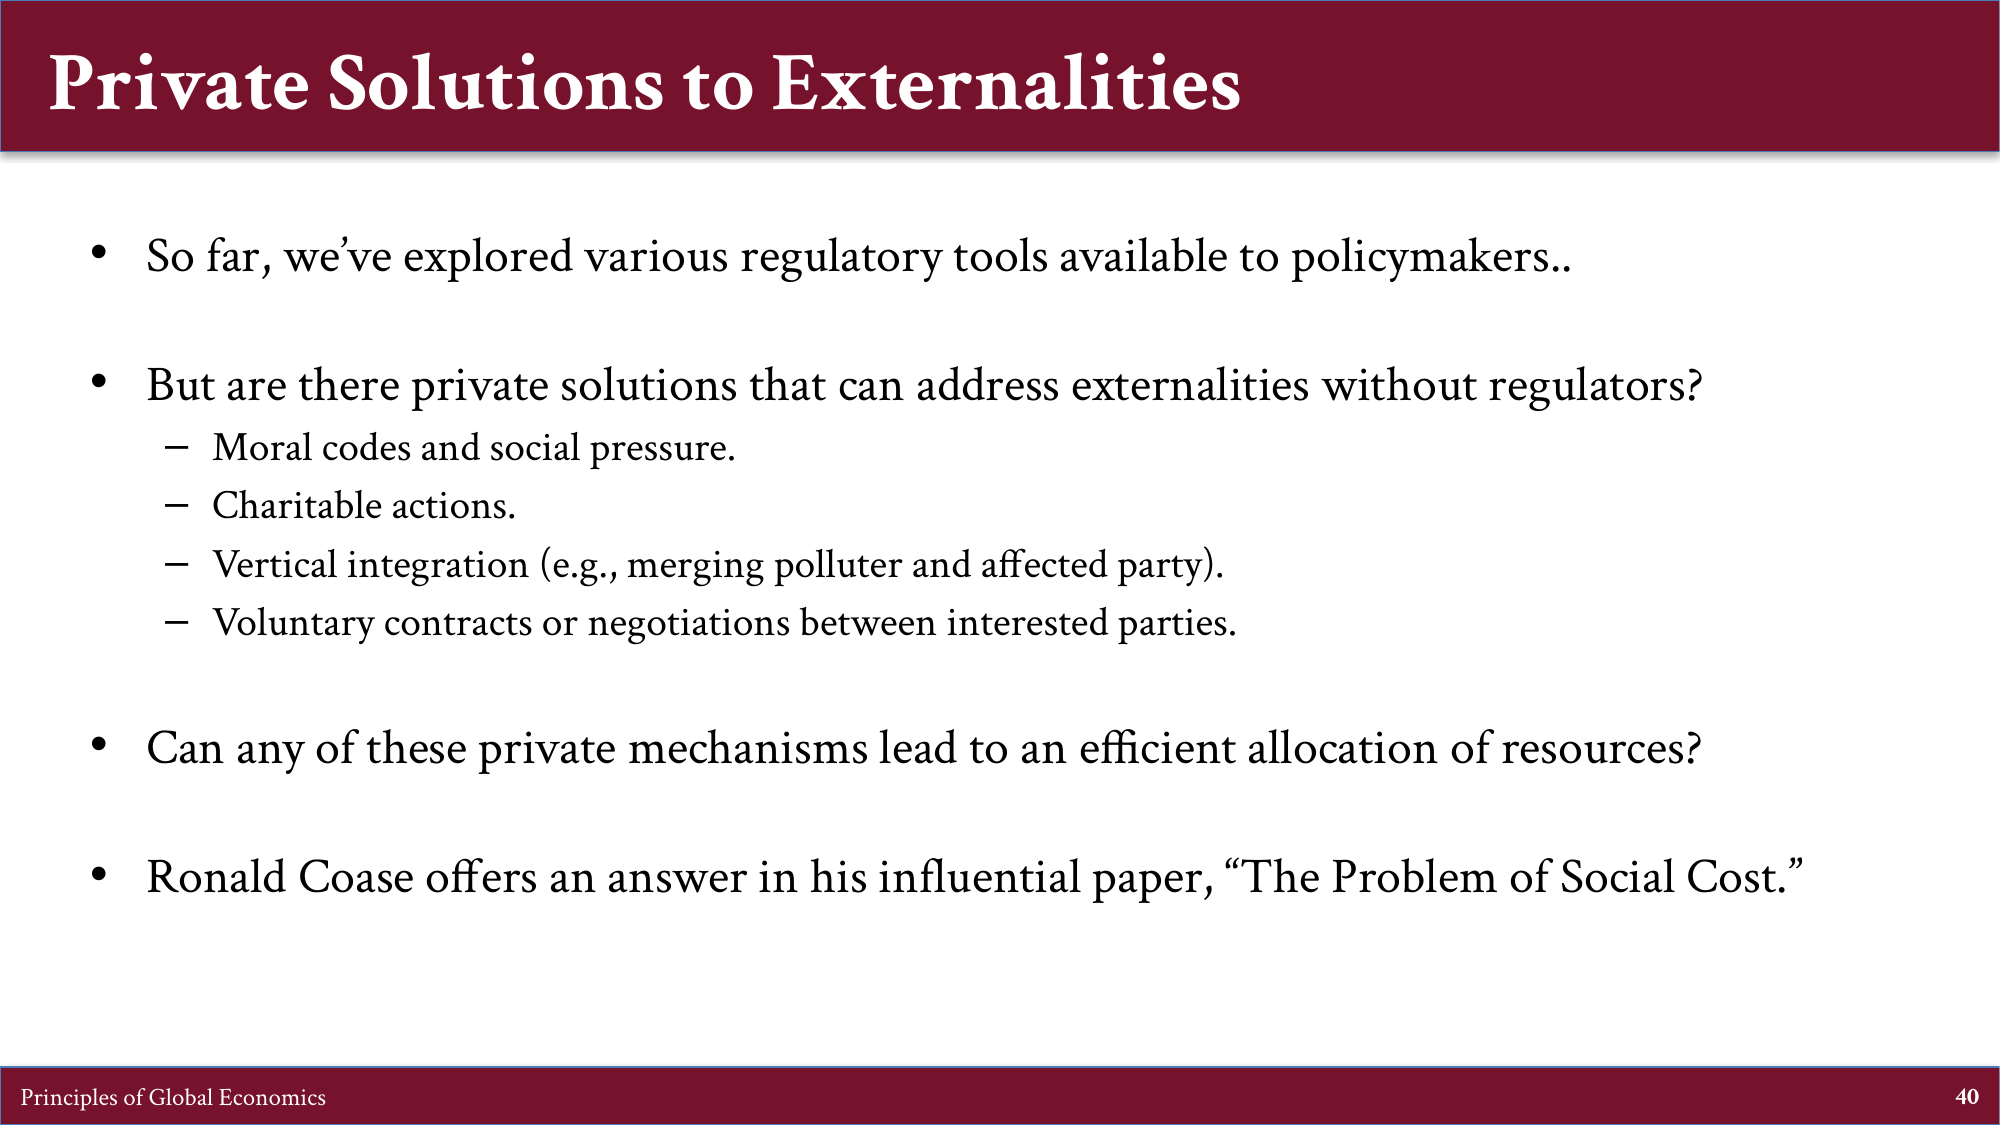

# Private Solutions to Externalities
So far, we’ve explored various regulatory tools available to policymakers..

But are there private solutions that can address externalities without regulators?
Moral codes and social pressure.
Charitable actions.
Vertical integration (e.g., merging polluter and affected party).
Voluntary contracts or negotiations between interested parties.

Can any of these private mechanisms lead to an efficient allocation of resources?

Ronald Coase offers an answer in his influential paper, “The Problem of Social Cost.”

 Principles of Global Economics
40